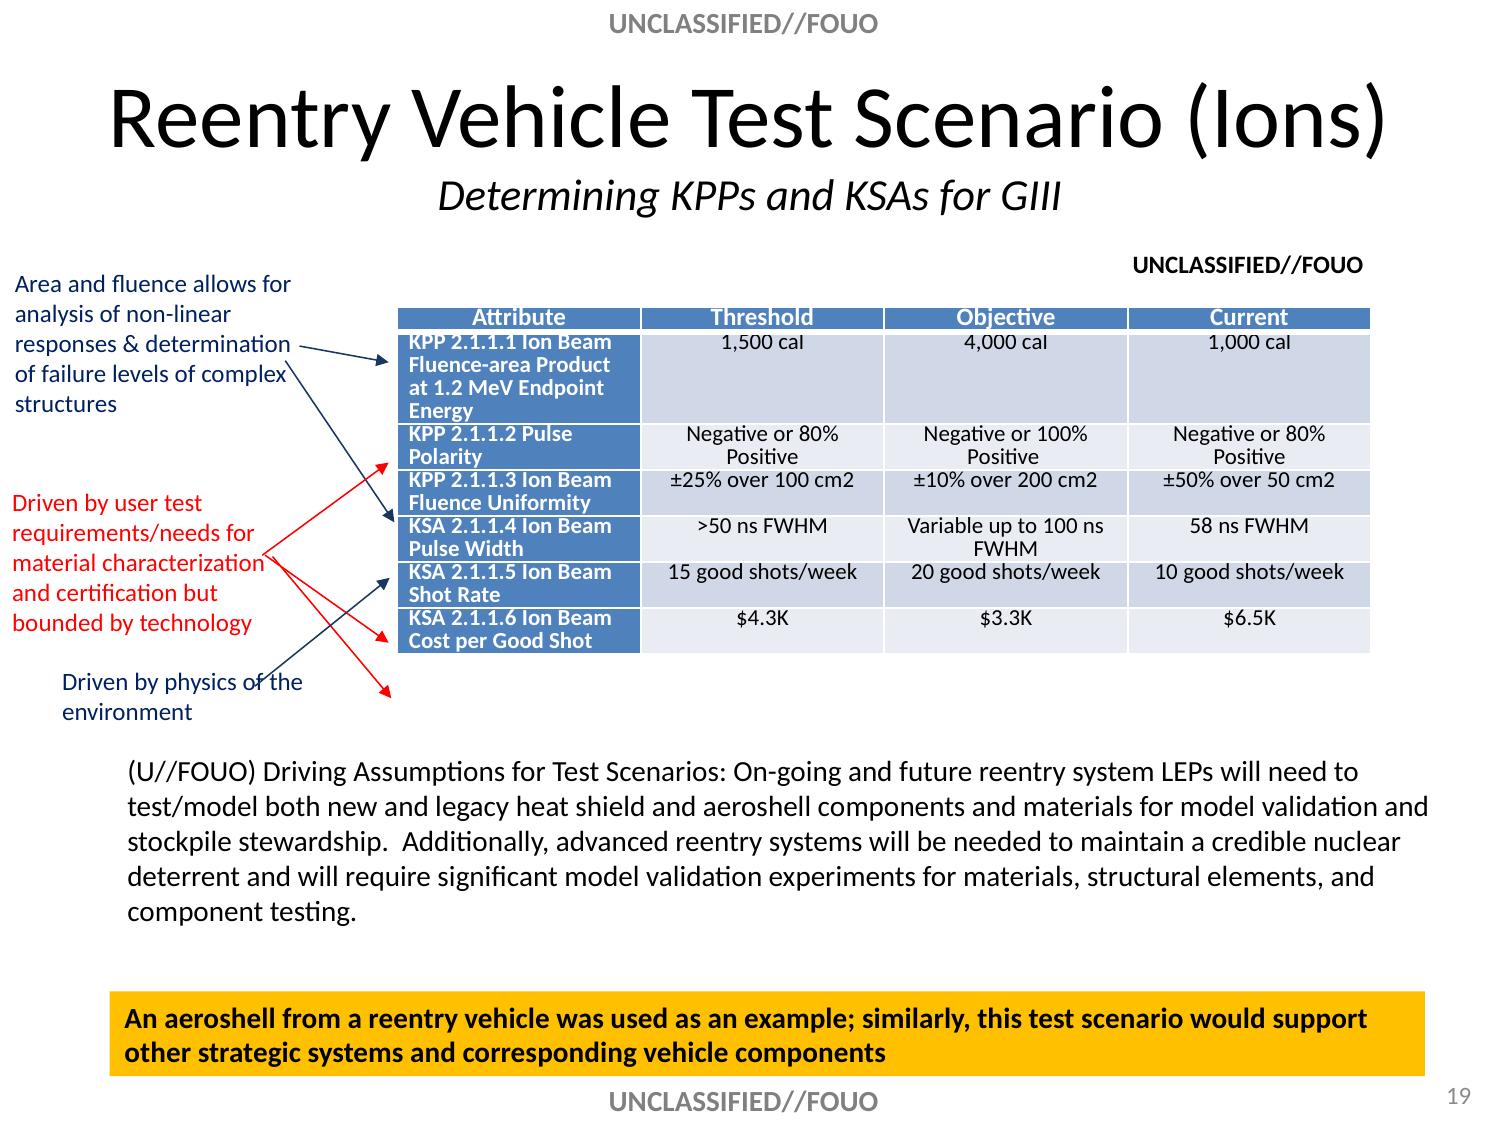

# Reentry Vehicle Test Scenario (Ions) Determining KPPs and KSAs for GIII
UNCLASSIFIED//FOUO
Area and fluence allows for analysis of non-linear responses & determination of failure levels of complex structures
| Attribute | Threshold | Objective | Current |
| --- | --- | --- | --- |
| KPP 2.1.1.1 Ion Beam Fluence-area Product at 1.2 MeV Endpoint Energy | 1,500 cal | 4,000 cal | 1,000 cal |
| KPP 2.1.1.2 Pulse Polarity | Negative or 80% Positive | Negative or 100% Positive | Negative or 80% Positive |
| KPP 2.1.1.3 Ion Beam Fluence Uniformity | ±25% over 100 cm2 | ±10% over 200 cm2 | ±50% over 50 cm2 |
| KSA 2.1.1.4 Ion Beam Pulse Width | >50 ns FWHM | Variable up to 100 ns FWHM | 58 ns FWHM |
| KSA 2.1.1.5 Ion Beam Shot Rate | 15 good shots/week | 20 good shots/week | 10 good shots/week |
| KSA 2.1.1.6 Ion Beam Cost per Good Shot | $4.3K | $3.3K | $6.5K |
Driven by user test requirements/needs for material characterization and certification but bounded by technology
Driven by physics of the environment
(U//FOUO) Driving Assumptions for Test Scenarios: On-going and future reentry system LEPs will need to test/model both new and legacy heat shield and aeroshell components and materials for model validation and stockpile stewardship.  Additionally, advanced reentry systems will be needed to maintain a credible nuclear deterrent and will require significant model validation experiments for materials, structural elements, and component testing.
An aeroshell from a reentry vehicle was used as an example; similarly, this test scenario would support other strategic systems and corresponding vehicle components
19